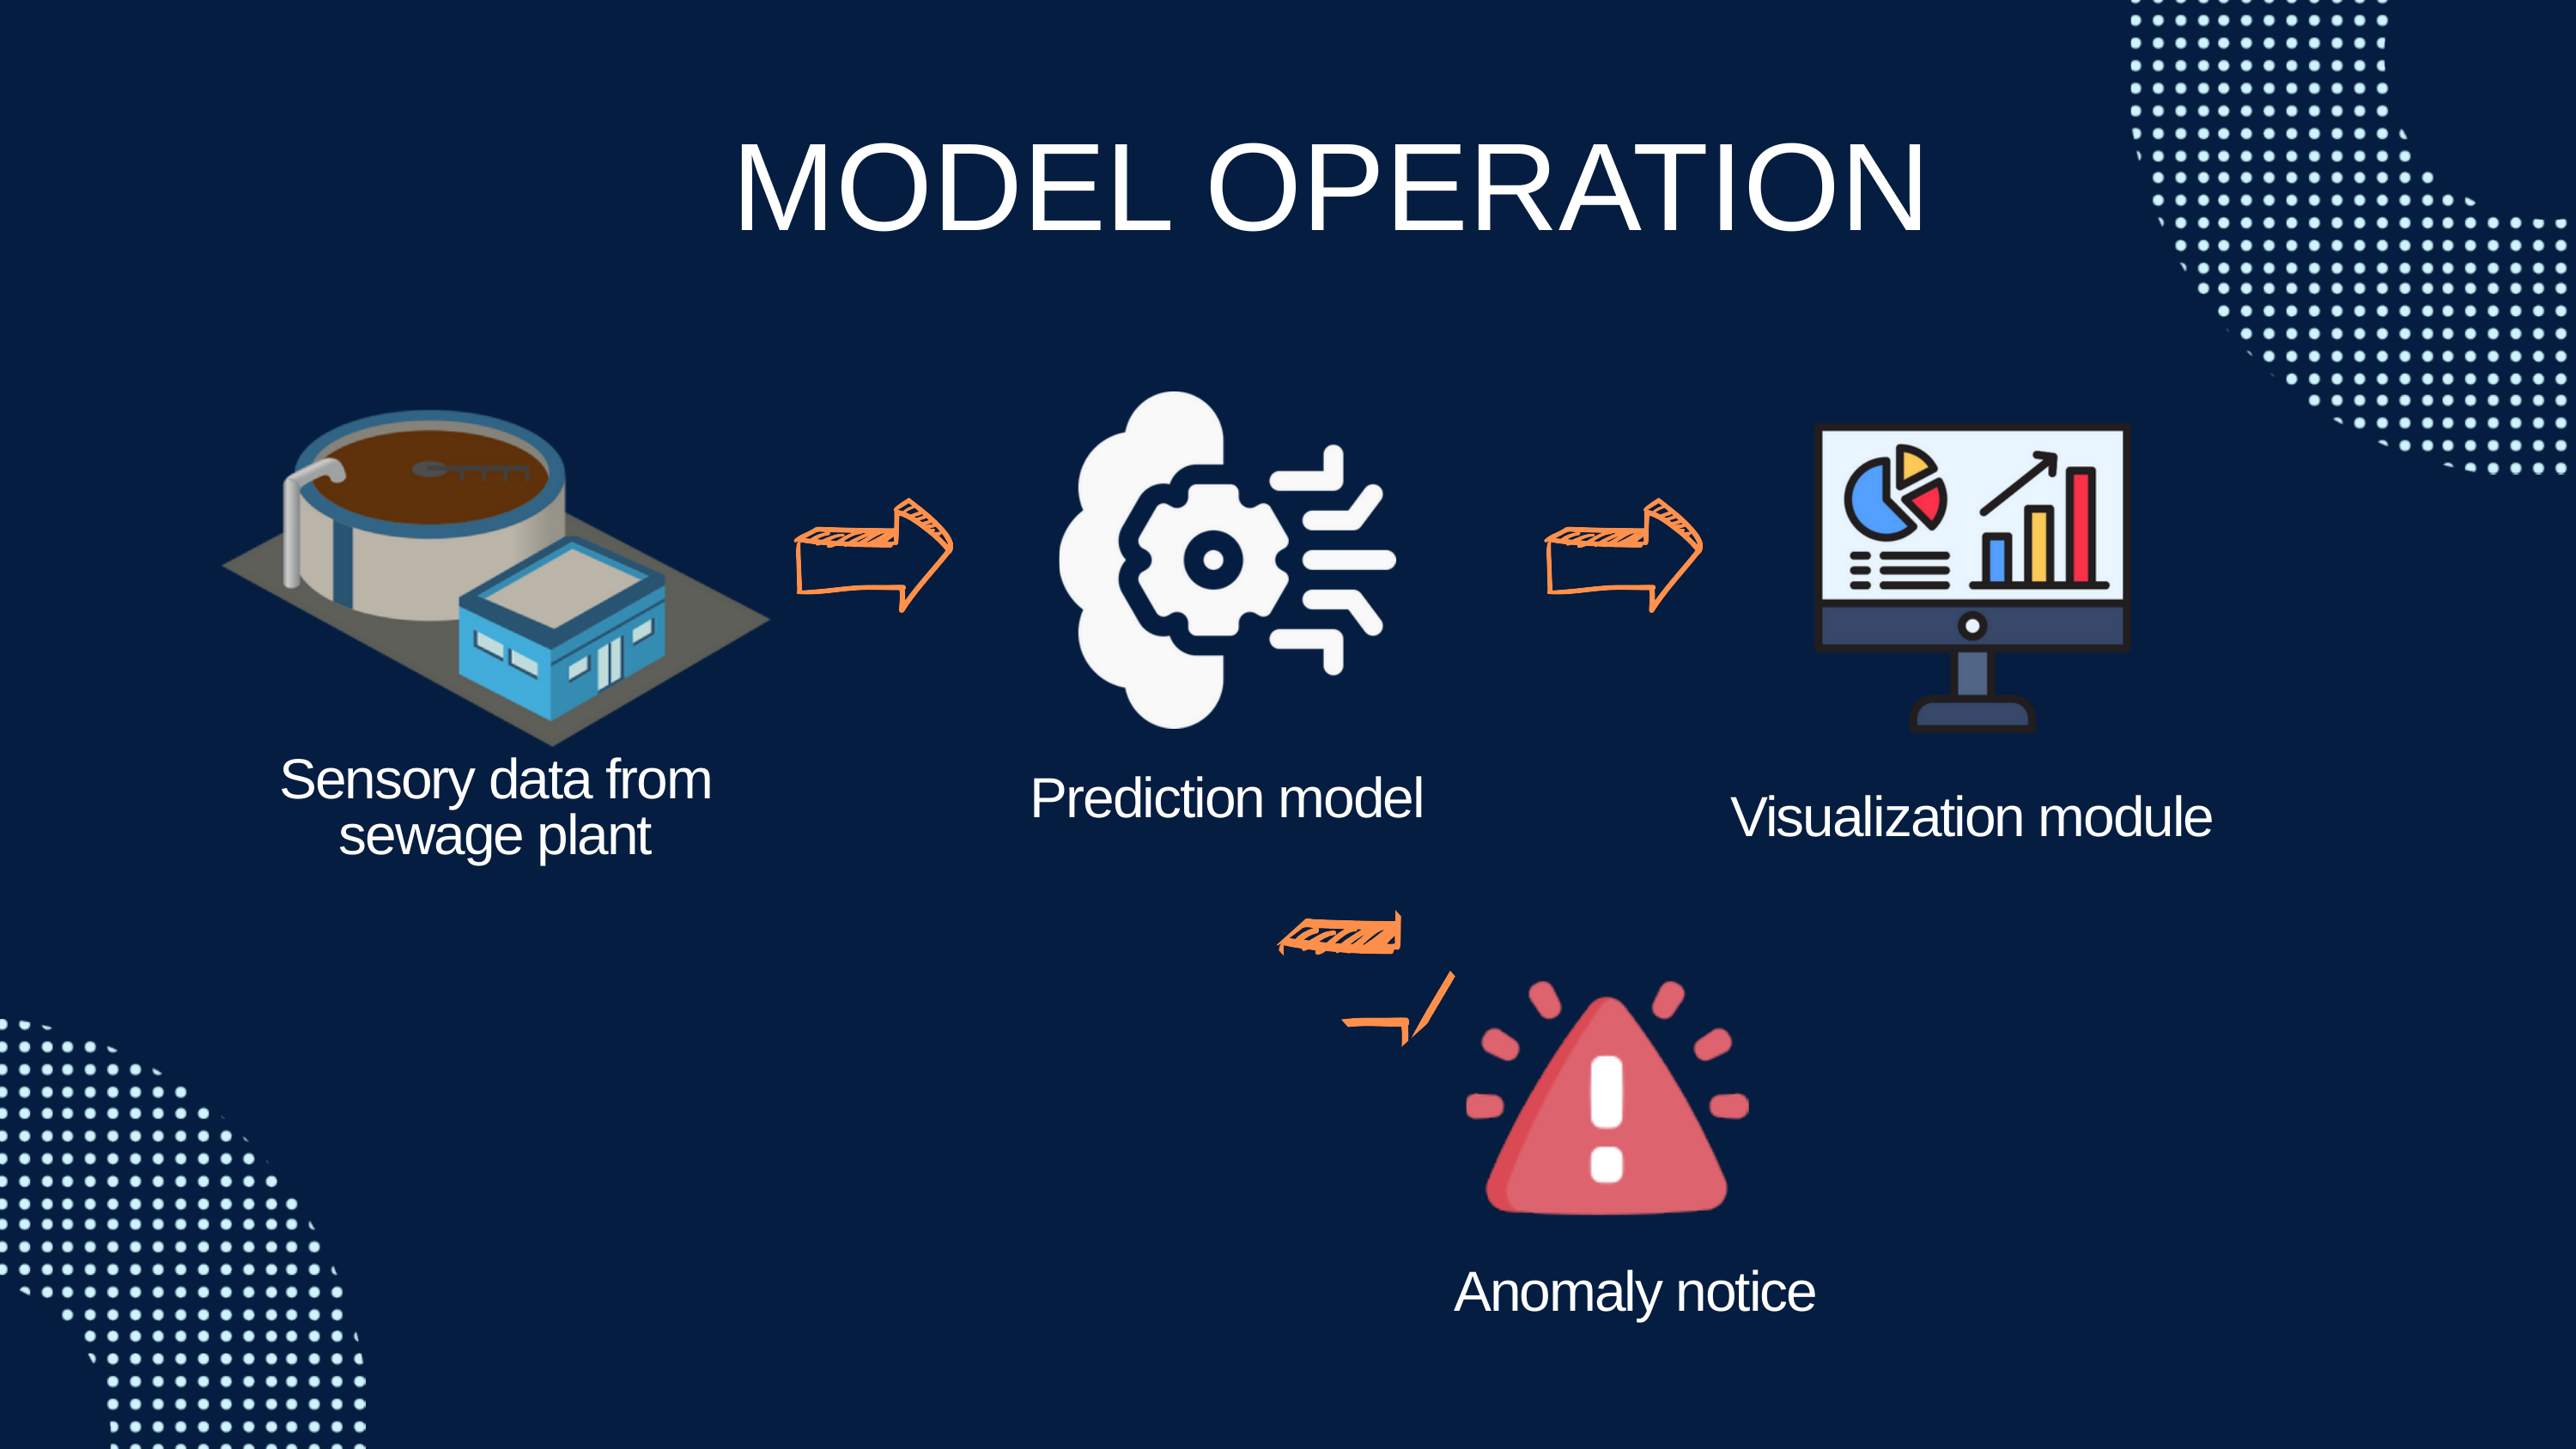

MODEL OPERATION

Sensory data from sewage plant
Prediction model
Visualization module

Anomaly notice